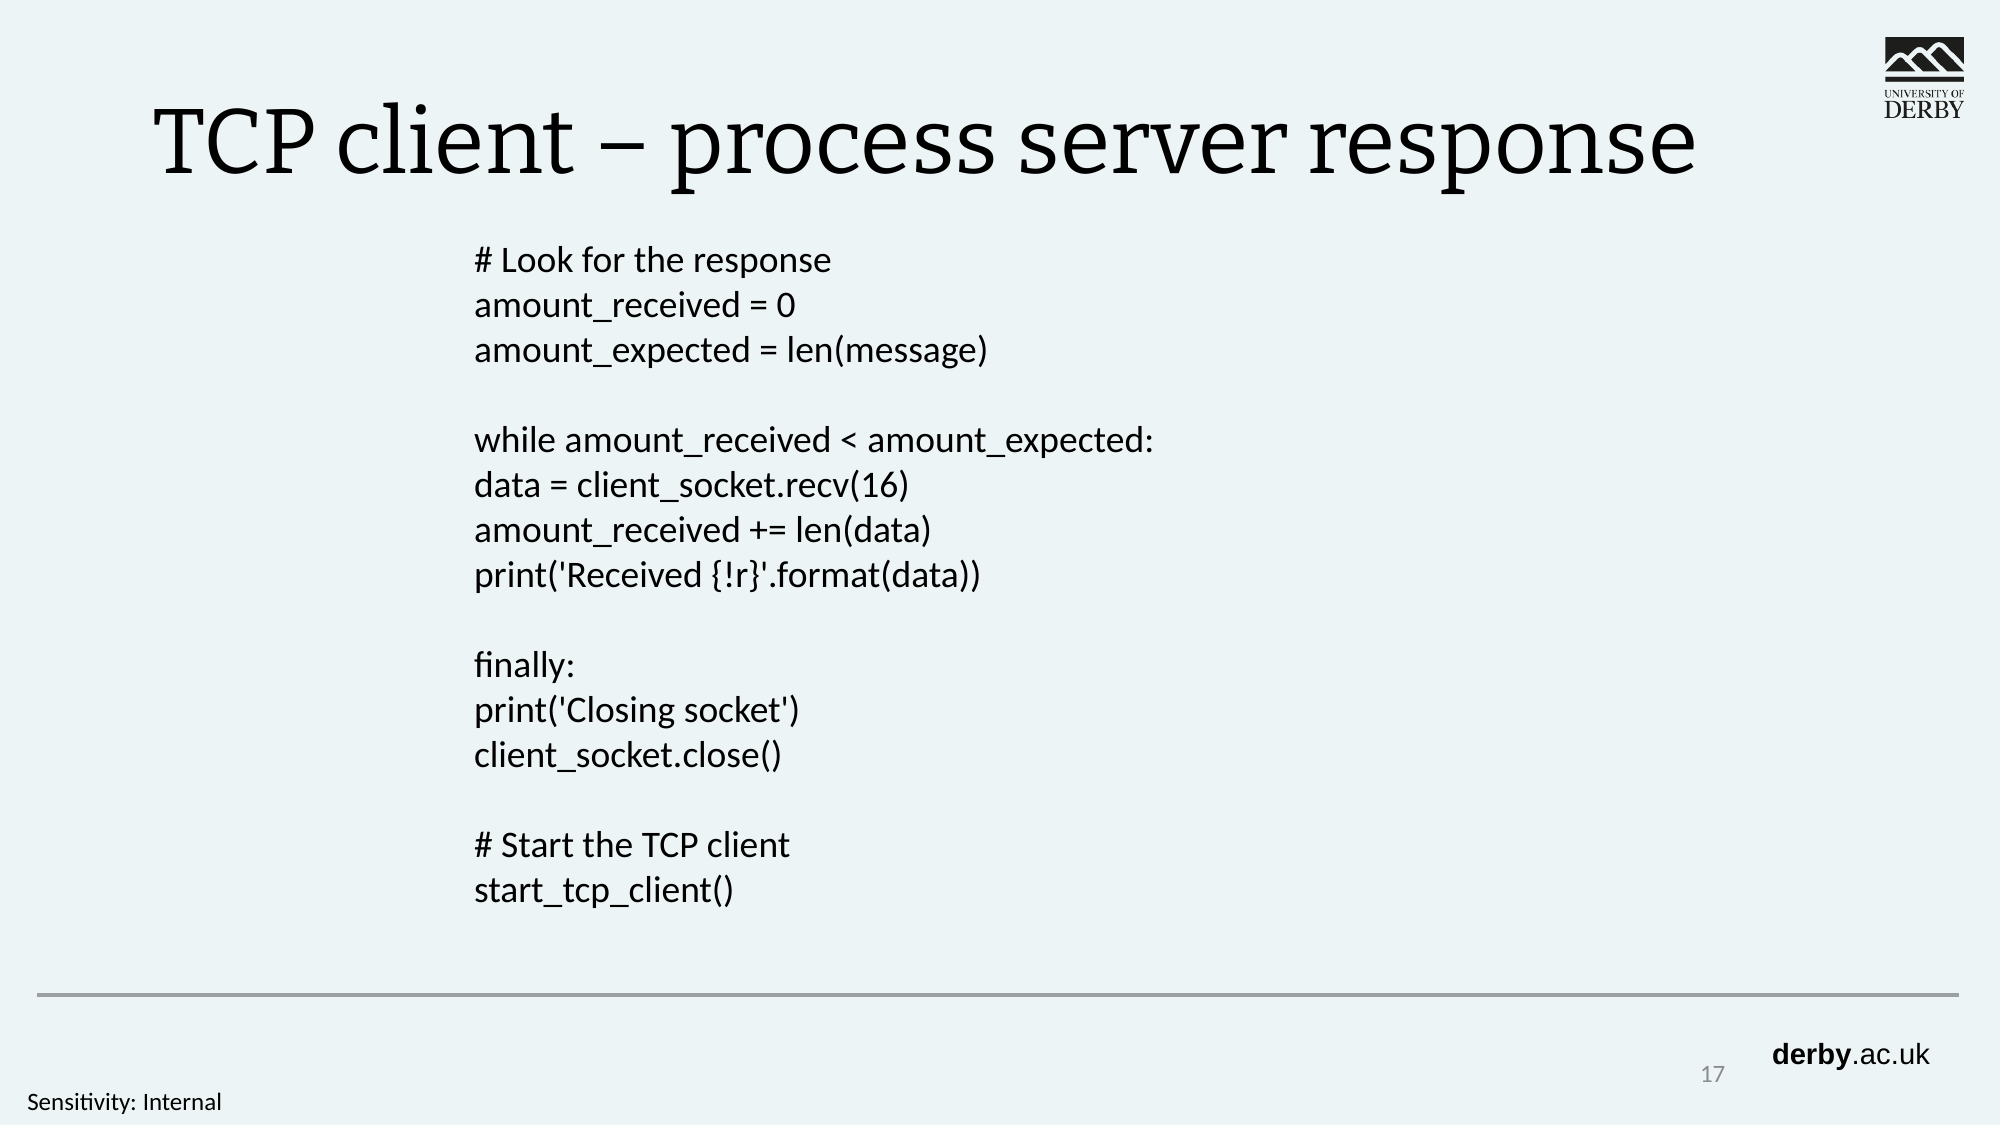

# TCP client – process server response
# Look for the response amount_received = 0 amount_expected = len(message) while amount_received < amount_expected: data = client_socket.recv(16) amount_received += len(data) print('Received {!r}'.format(data)) finally: print('Closing socket') client_socket.close() # Start the TCP client start_tcp_client()
17